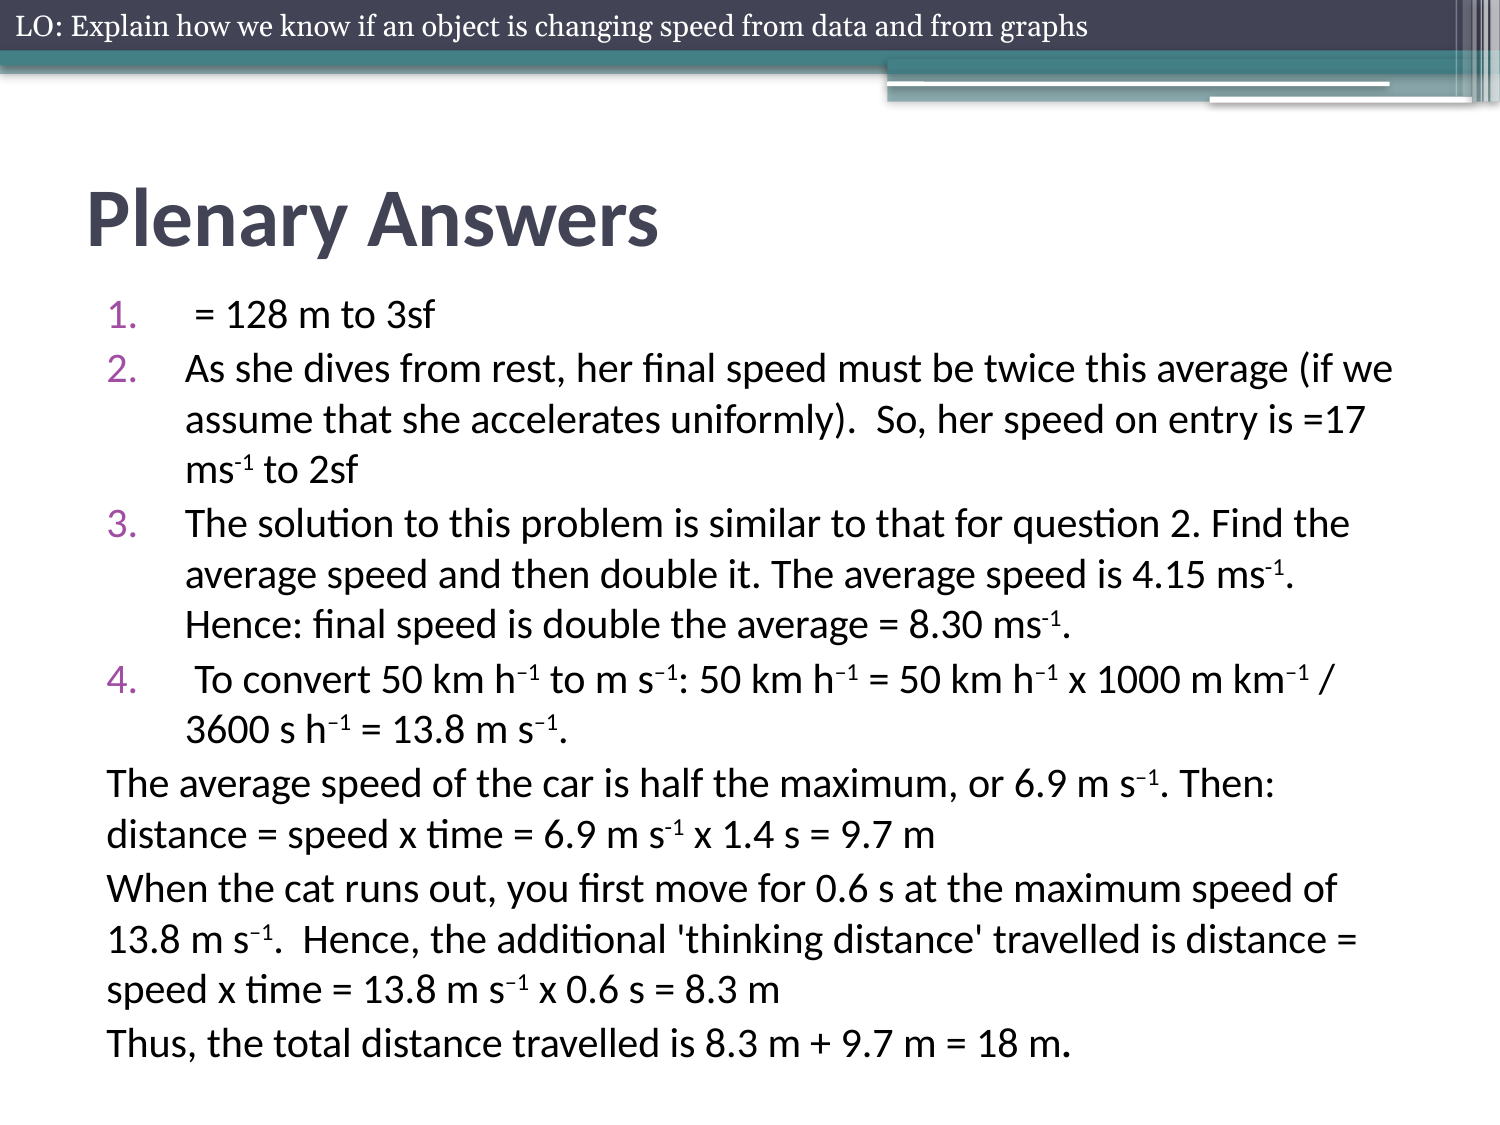

LO: Explain how we know if an object is changing speed from data and from graphs
# Plenary Answers
 = 128 m to 3sf
As she dives from rest, her final speed must be twice this average (if we assume that she accelerates uniformly).  So, her speed on entry is =17 ms-1 to 2sf
The solution to this problem is similar to that for question 2. Find the average speed and then double it. The average speed is 4.15 ms-1. Hence: final speed is double the average = 8.30 ms-1.
 To convert 50 km h–1 to m s–1: 50 km h–1 = 50 km h–1 x 1000 m km–1 / 3600 s h–1 = 13.8 m s–1.
The average speed of the car is half the maximum, or 6.9 m s–1. Then: distance = speed x time = 6.9 m s-1 x 1.4 s = 9.7 m
When the cat runs out, you first move for 0.6 s at the maximum speed of 13.8 m s–1.  Hence, the additional 'thinking distance' travelled is distance = speed x time = 13.8 m s–1 x 0.6 s = 8.3 m
Thus, the total distance travelled is 8.3 m + 9.7 m = 18 m.